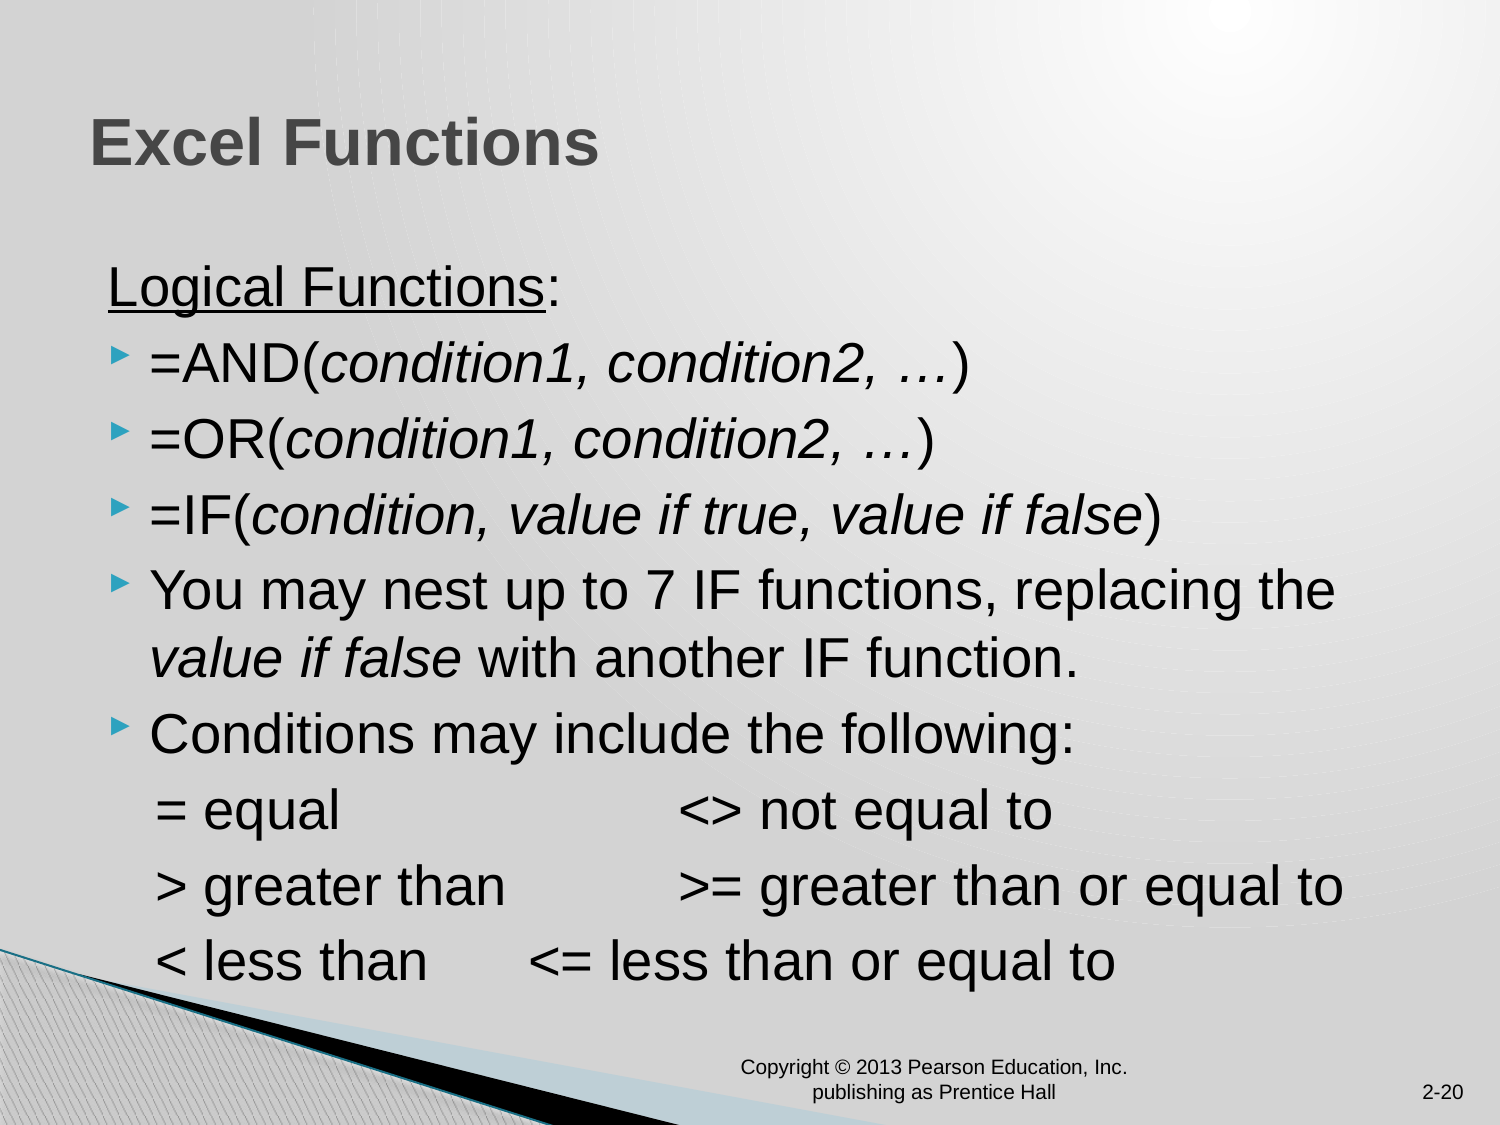

# Excel Functions
Logical Functions:
=AND(condition1, condition2, …)
=OR(condition1, condition2, …)
=IF(condition, value if true, value if false)
You may nest up to 7 IF functions, replacing the value if false with another IF function.
Conditions may include the following:
   = equal		     <> not equal to
   > greater than	     >= greater than or equal to
   < less than	     <= less than or equal to

Copyright © 2013 Pearson Education, Inc. publishing as Prentice Hall
2-20